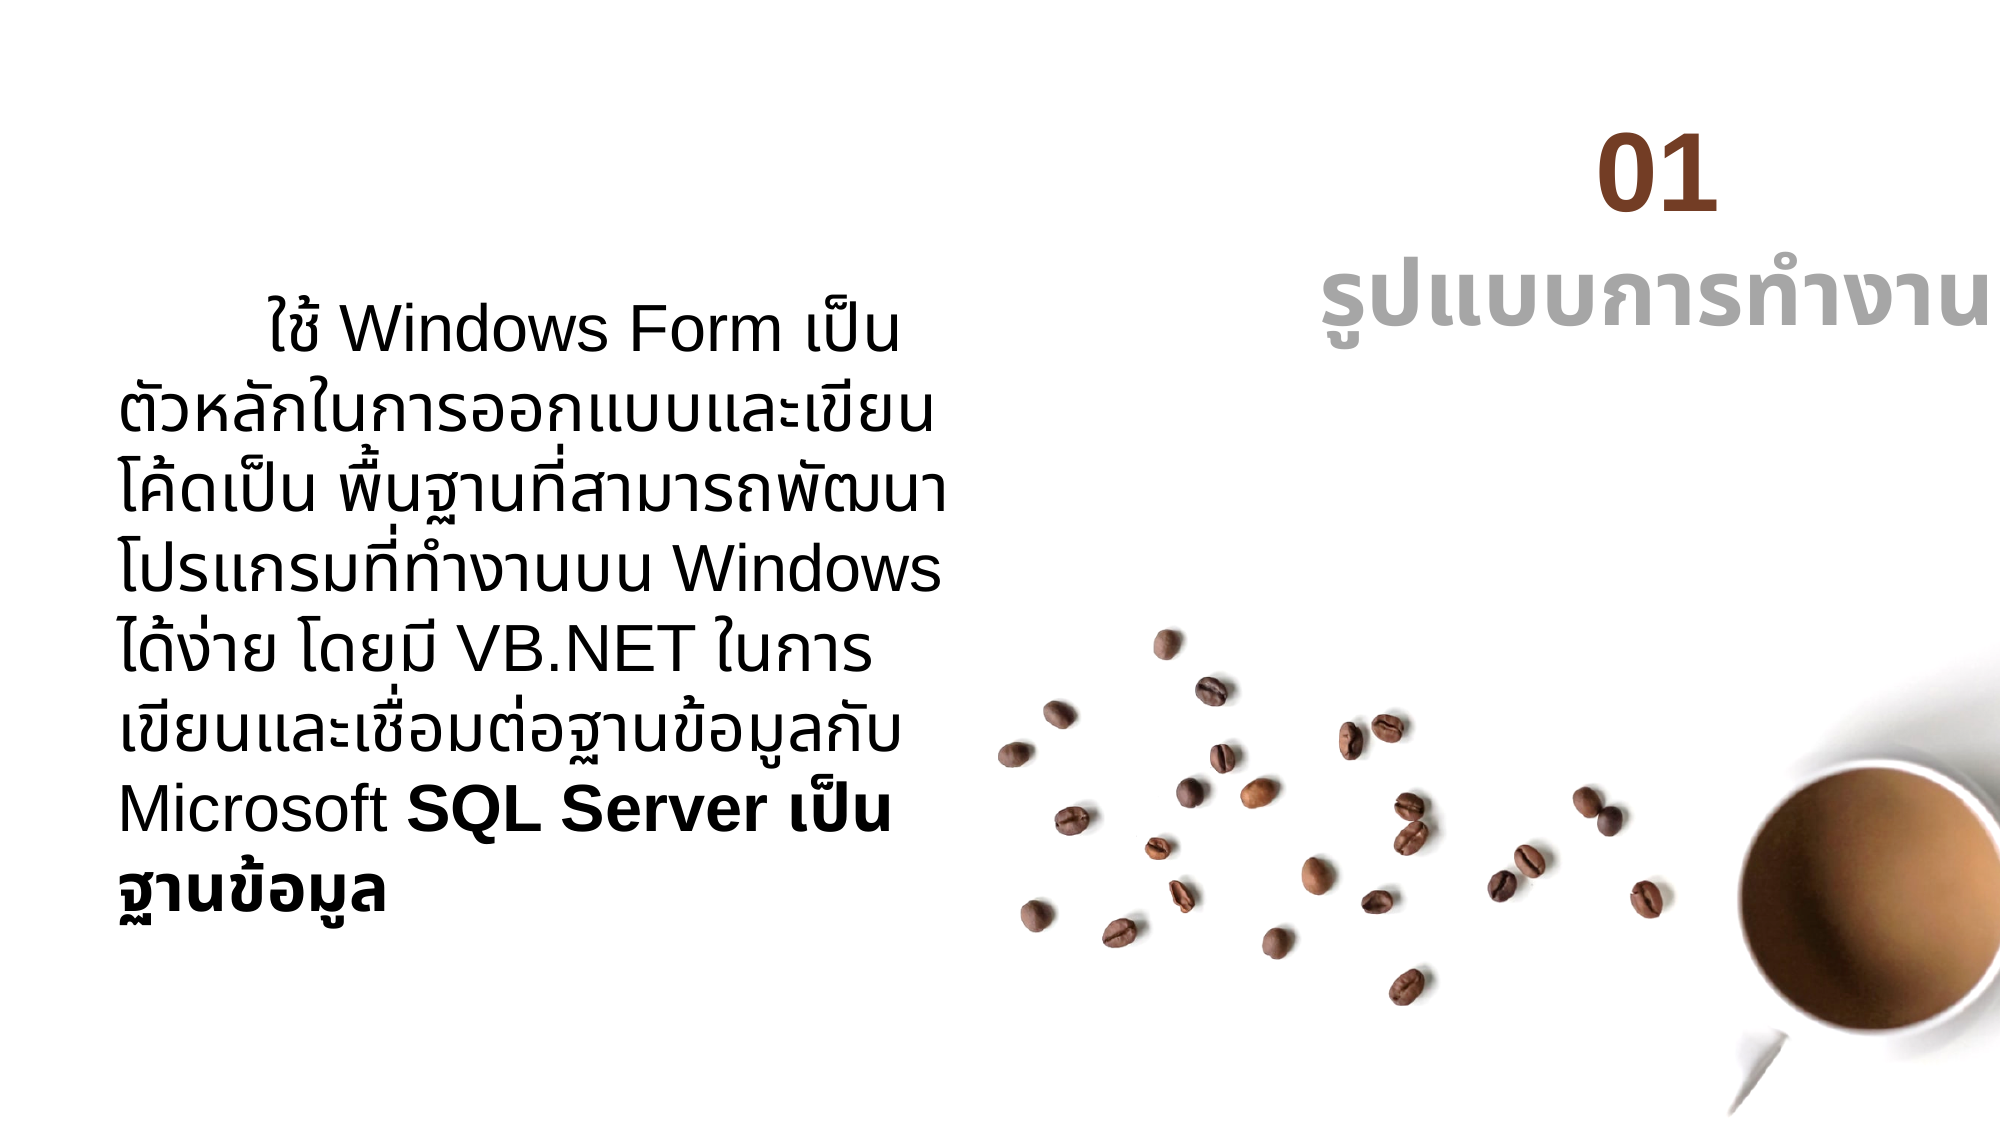

01
รูปแบบการทำงาน
	ใช้ Windows Form เป็น ตัวหลักในการออกแบบและเขียนโค้ดเป็น พื้นฐานที่สามารถพัฒนาโปรแกรมที่ทำงานบน Windows ได้ง่าย โดยมี VB.NET ในการเขียนและเชื่อมต่อฐานข้อมูลกับ Microsoft SQL Server เป็นฐานข้อมูล